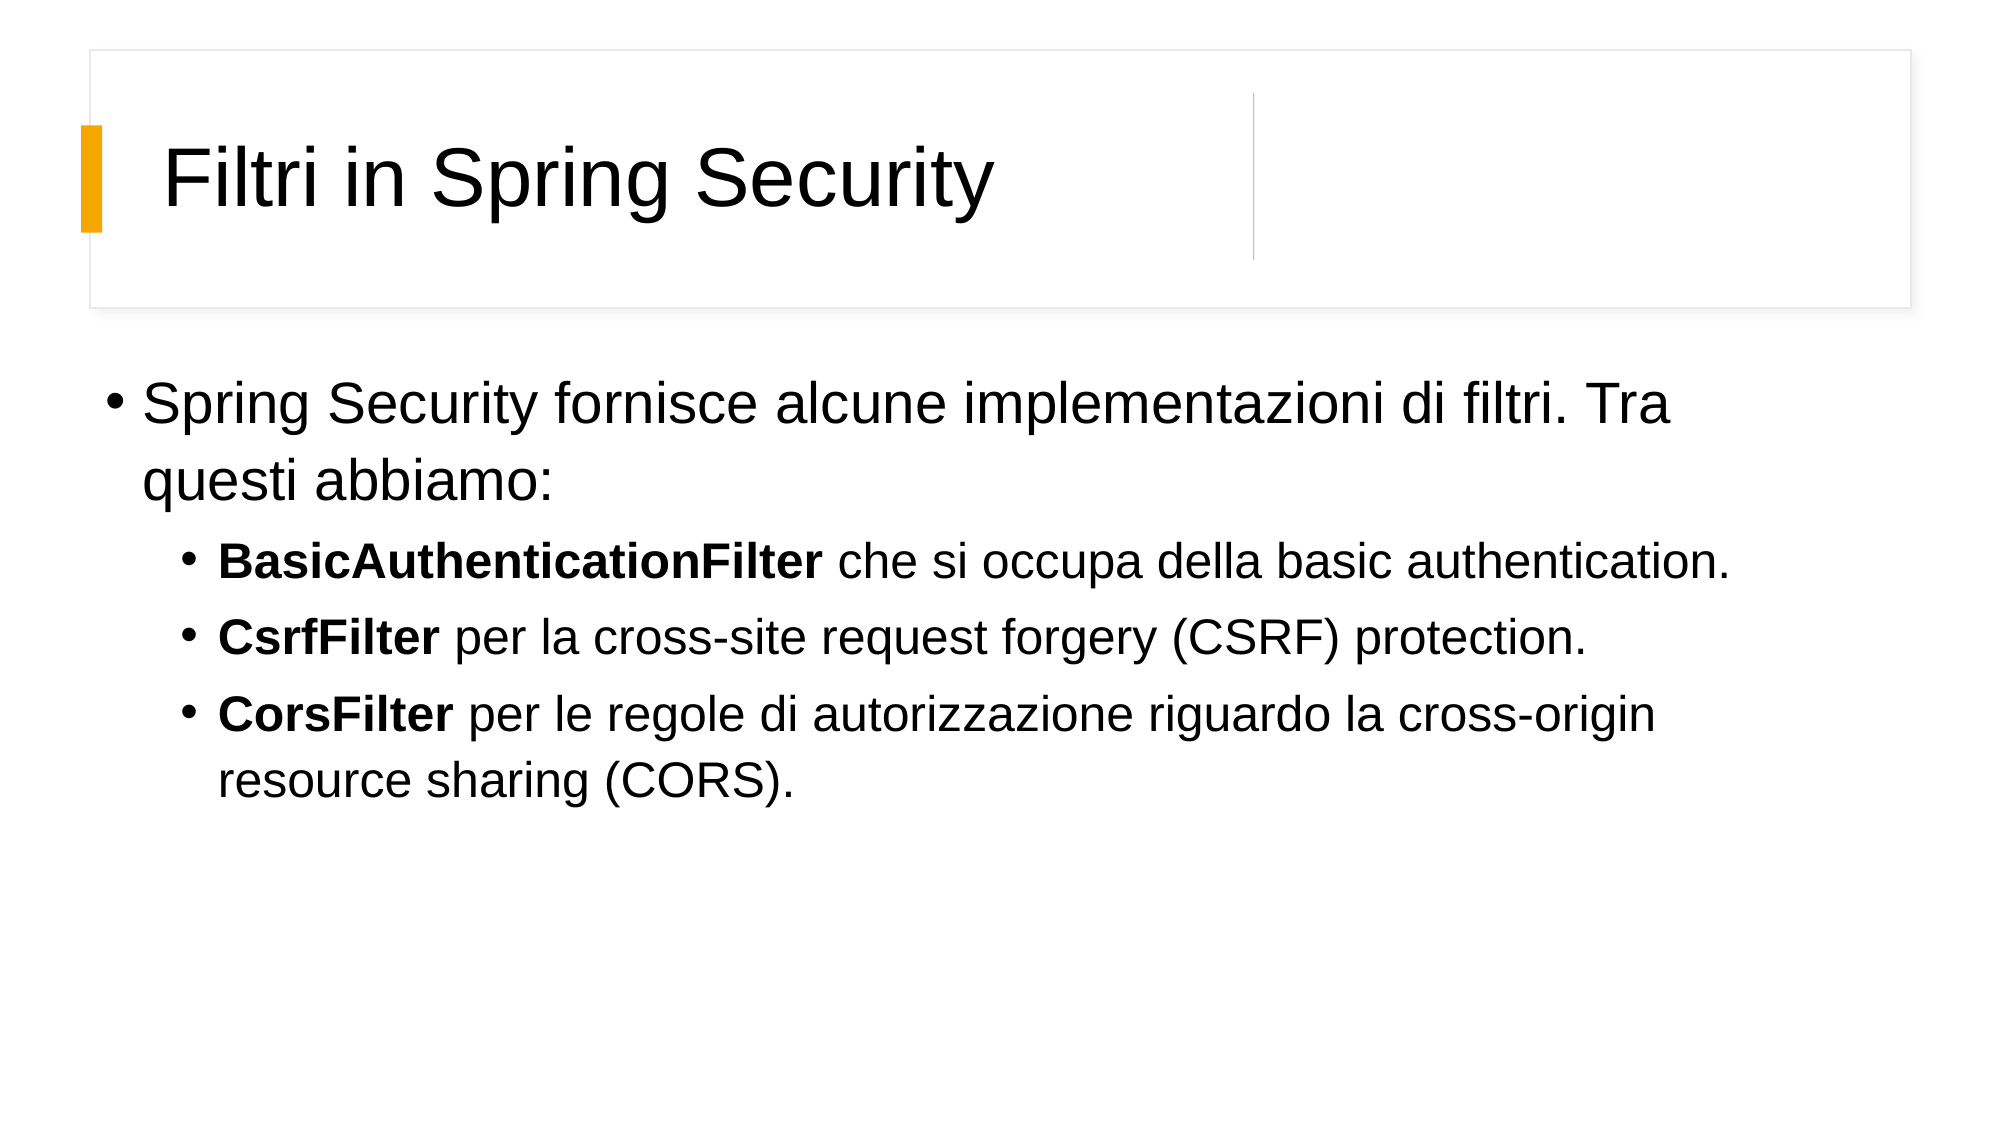

# Filtri in Spring Security

Spring Security fornisce alcune implementazioni di filtri. Tra questi abbiamo:
BasicAuthenticationFilter che si occupa della basic authentication.
CsrfFilter per la cross-site request forgery (CSRF) protection.
CorsFilter per le regole di autorizzazione riguardo la cross-origin resource sharing (CORS).